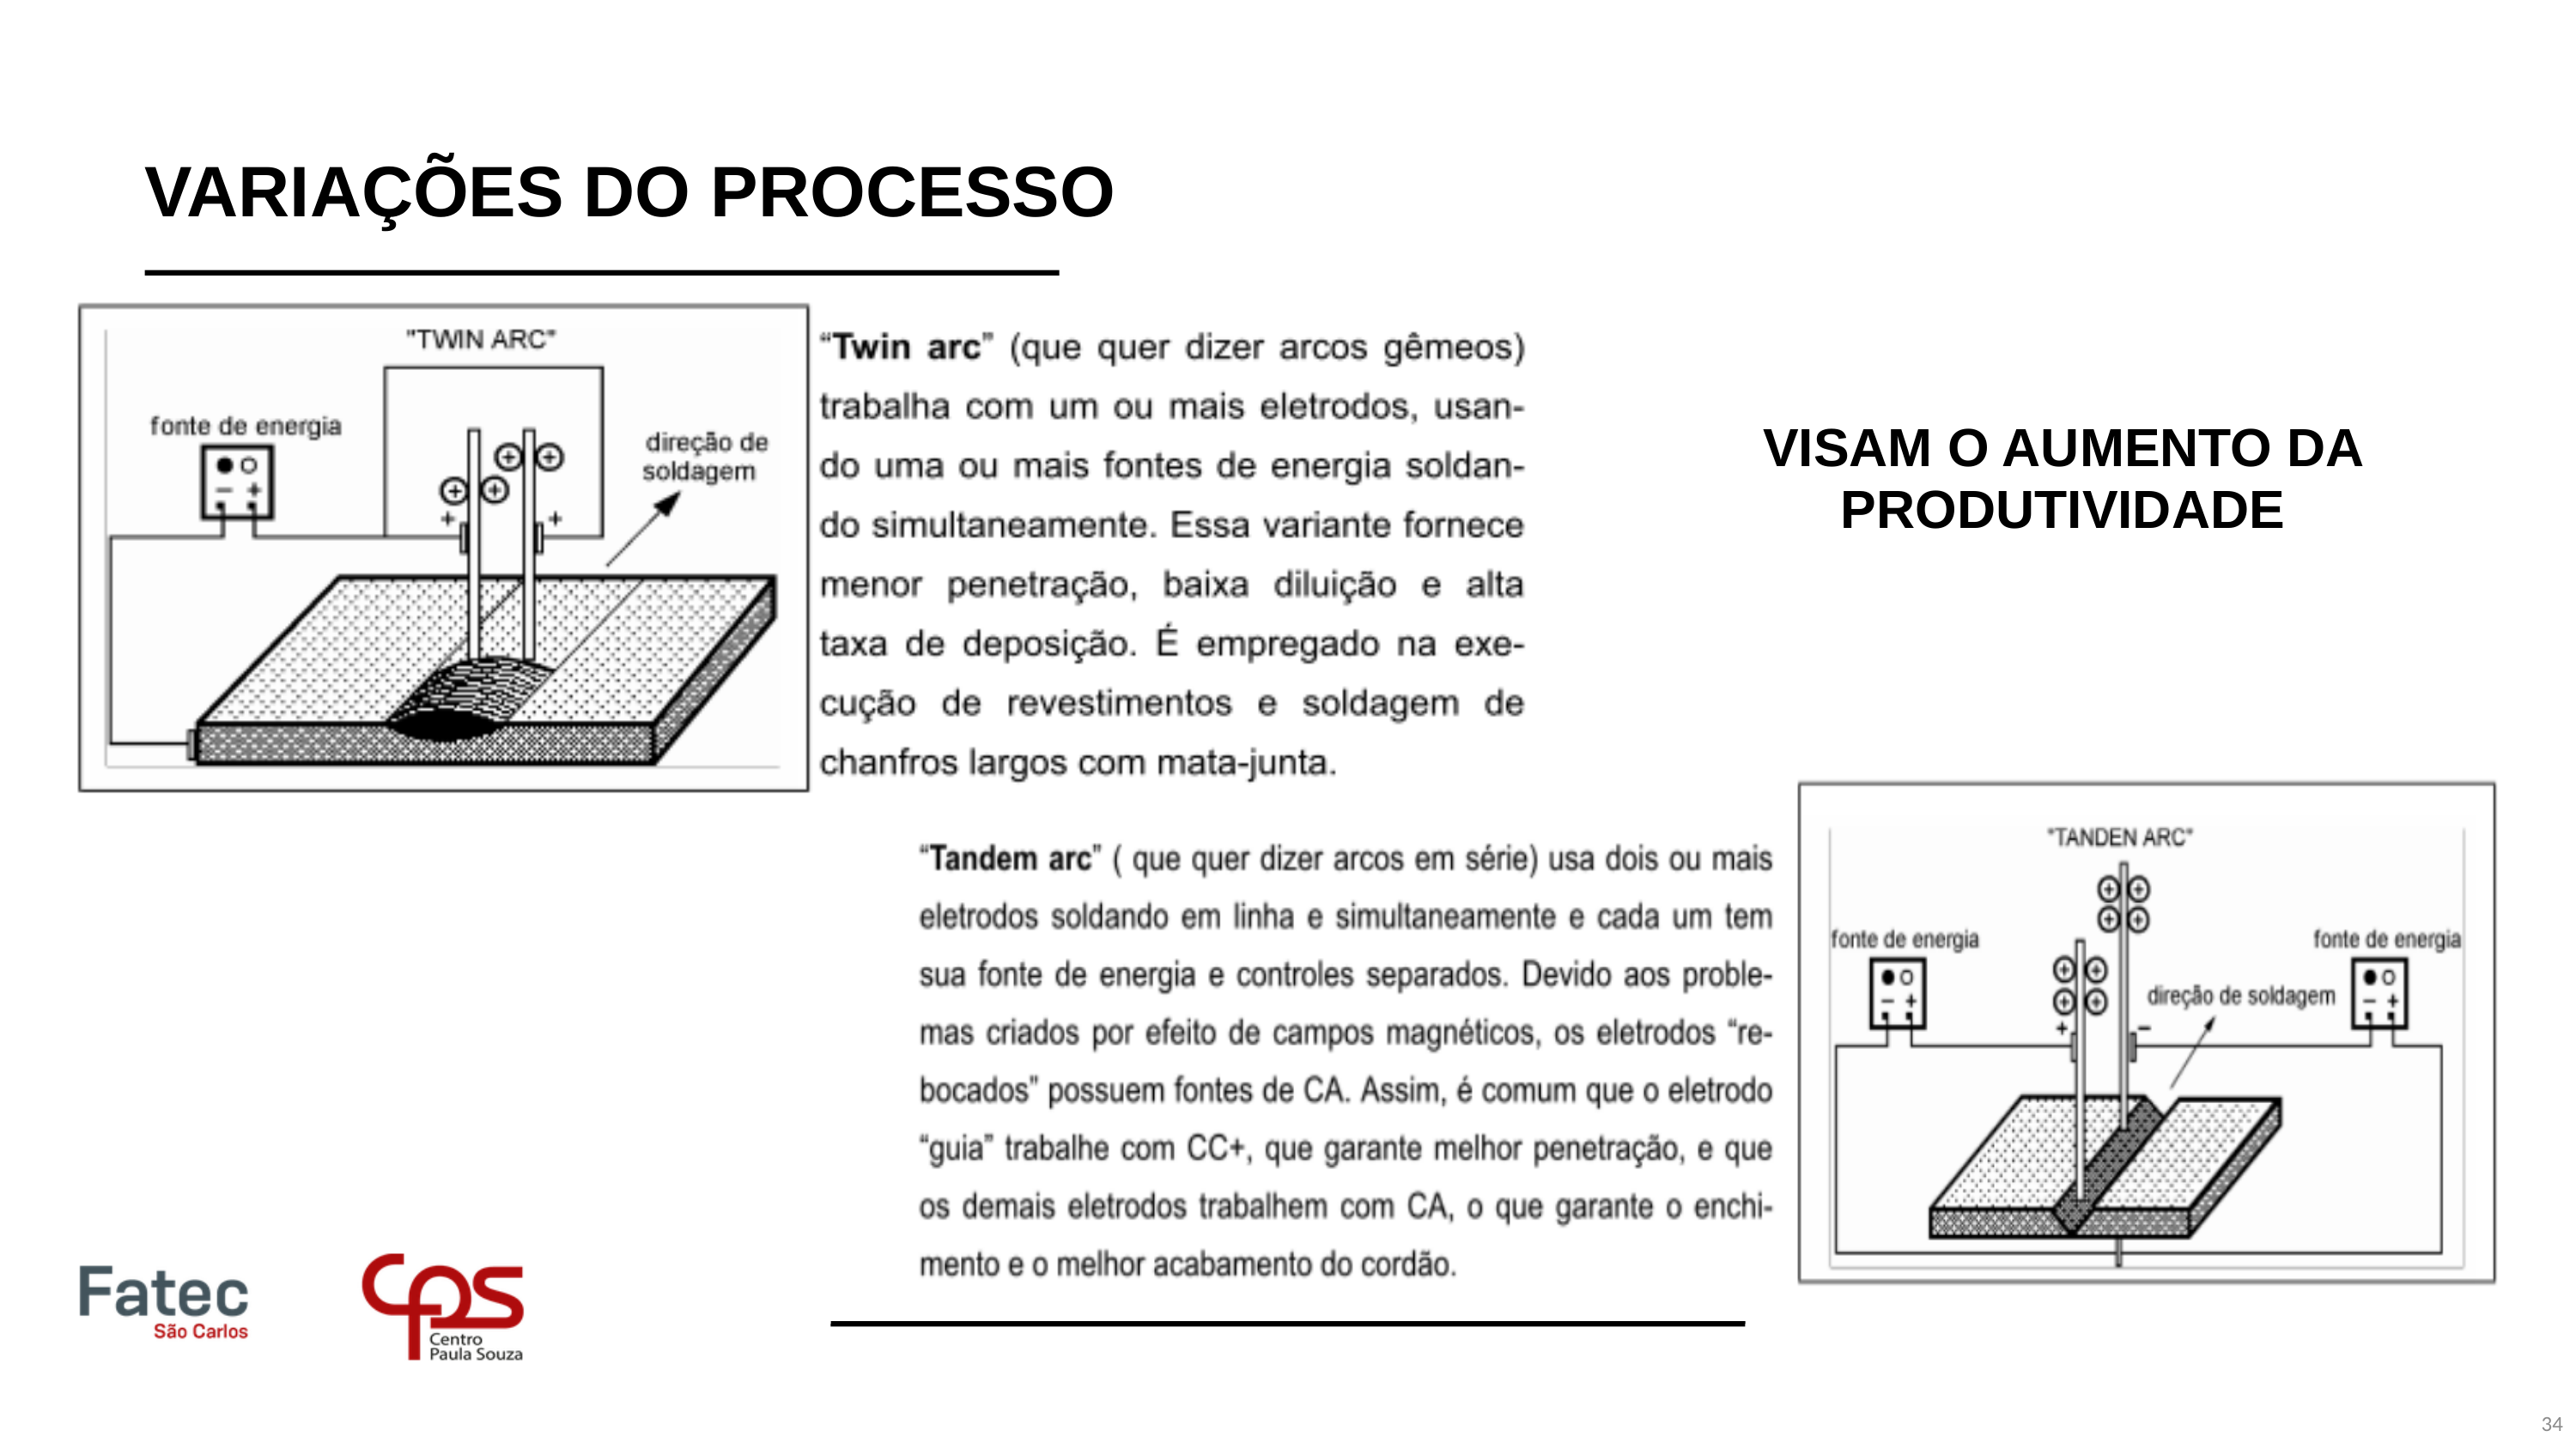

VARIAÇÕES DO PROCESSO

VISAM O AUMENTO DA PRODUTIVIDADE

34